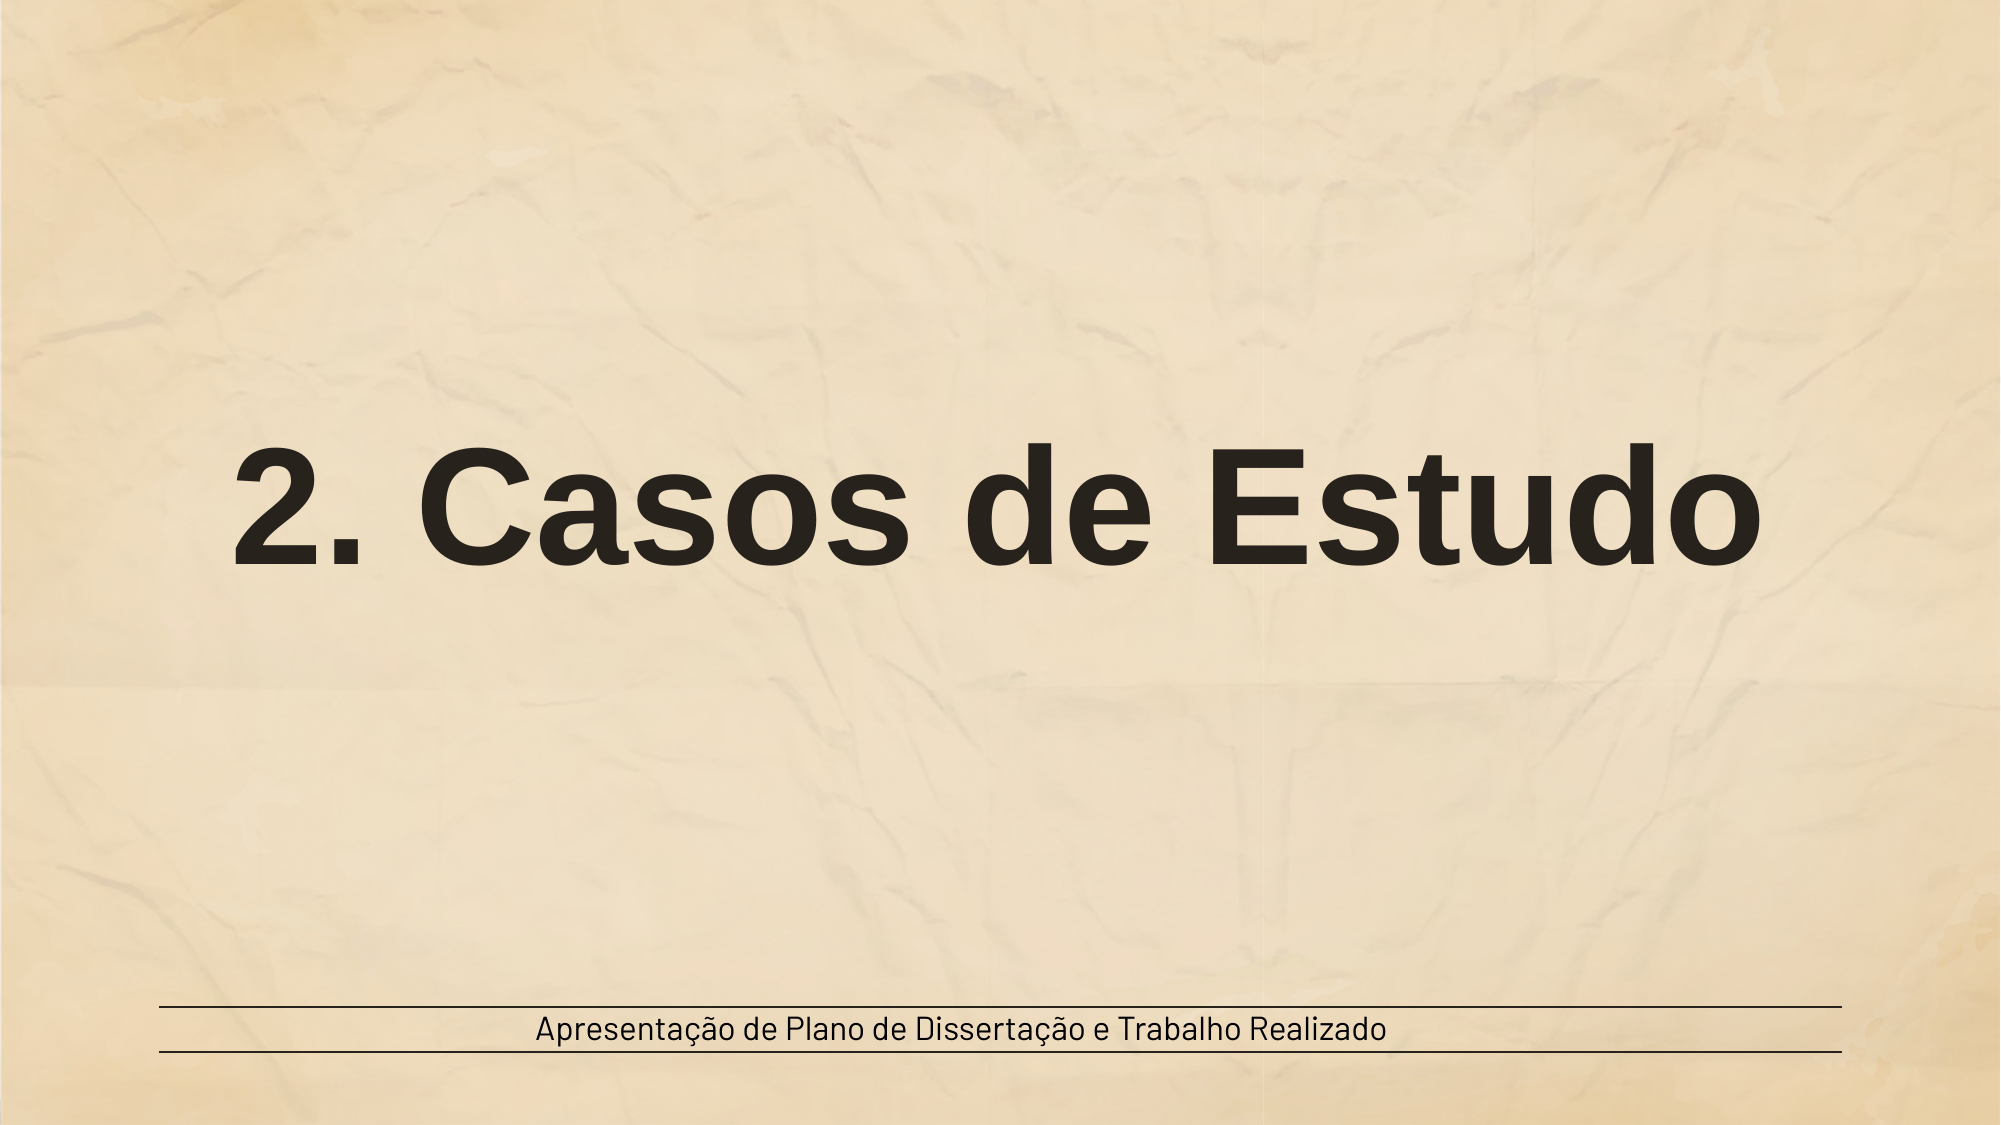

# 2. Casos de Estudo
Apresentação de Plano de Dissertação e Trabalho Realizado